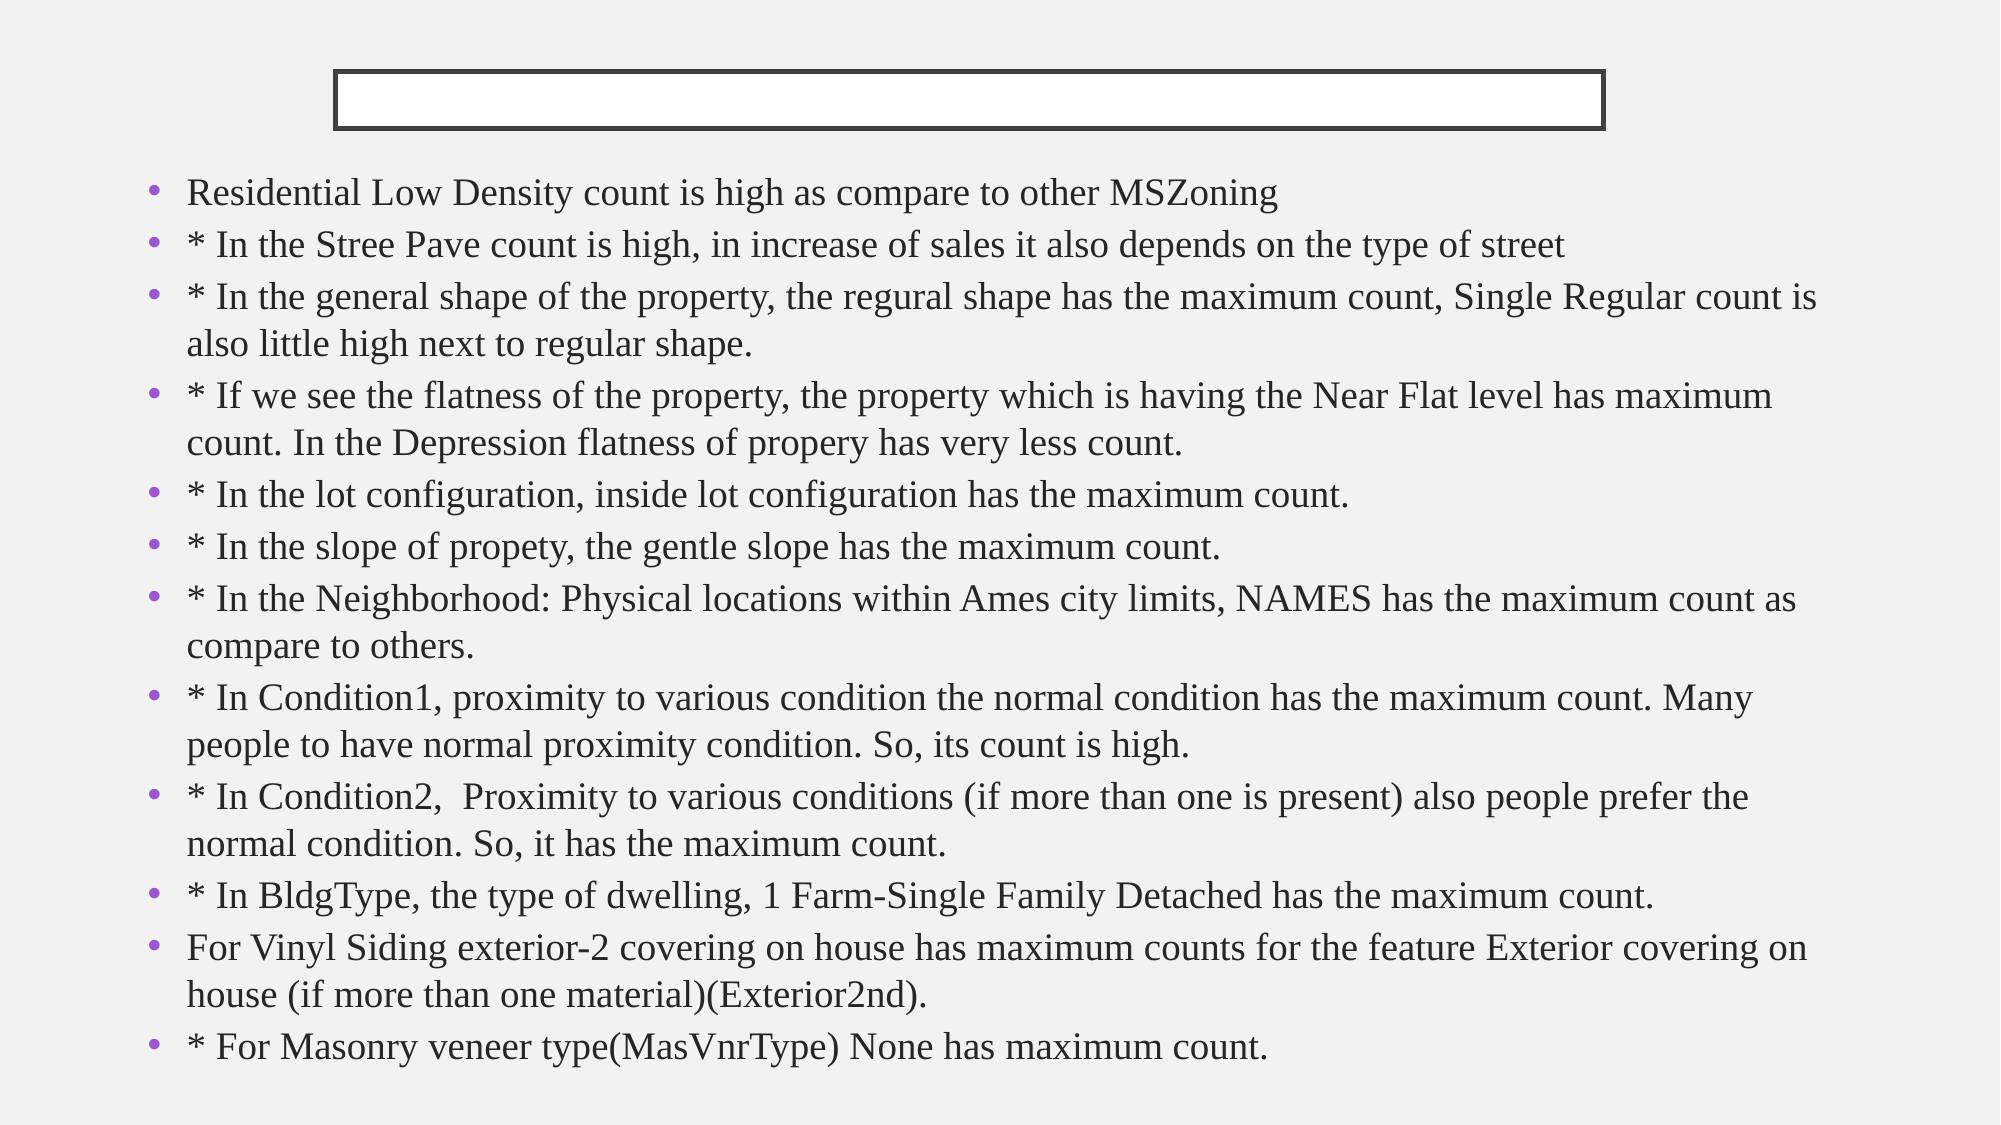

# Observation
Residential Low Density count is high as compare to other MSZoning
* In the Stree Pave count is high, in increase of sales it also depends on the type of street
* In the general shape of the property, the regural shape has the maximum count, Single Regular count is also little high next to regular shape.
* If we see the flatness of the property, the property which is having the Near Flat level has maximum count. In the Depression flatness of propery has very less count.
* In the lot configuration, inside lot configuration has the maximum count.
* In the slope of propety, the gentle slope has the maximum count.
* In the Neighborhood: Physical locations within Ames city limits, NAMES has the maximum count as compare to others.
* In Condition1, proximity to various condition the normal condition has the maximum count. Many people to have normal proximity condition. So, its count is high.
* In Condition2,  Proximity to various conditions (if more than one is present) also people prefer the normal condition. So, it has the maximum count.
* In BldgType, the type of dwelling, 1 Farm-Single Family Detached has the maximum count.
For Vinyl Siding exterior-2 covering on house has maximum counts for the feature Exterior covering on house (if more than one material)(Exterior2nd).
* For Masonry veneer type(MasVnrType) None has maximum count.